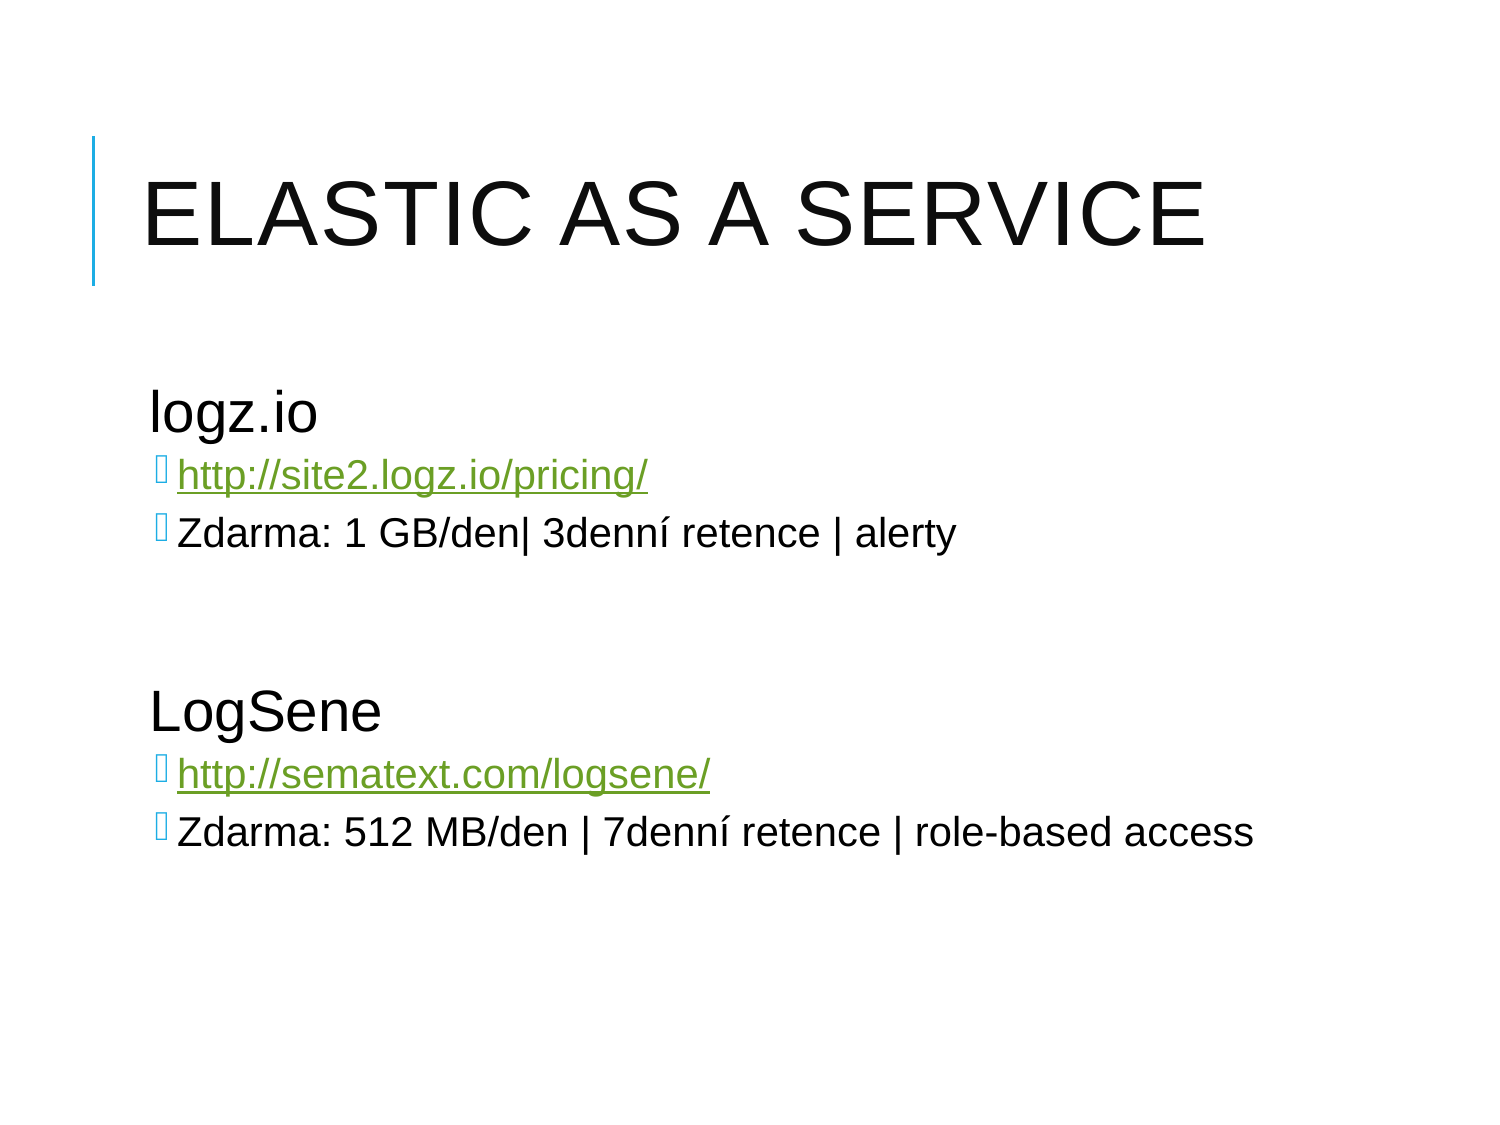

# Elastic As a Service
logz.io
http://site2.logz.io/pricing/
Zdarma: 1 GB/den| 3denní retence | alerty

LogSene
http://sematext.com/logsene/
Zdarma: 512 MB/den | 7denní retence | role-based access